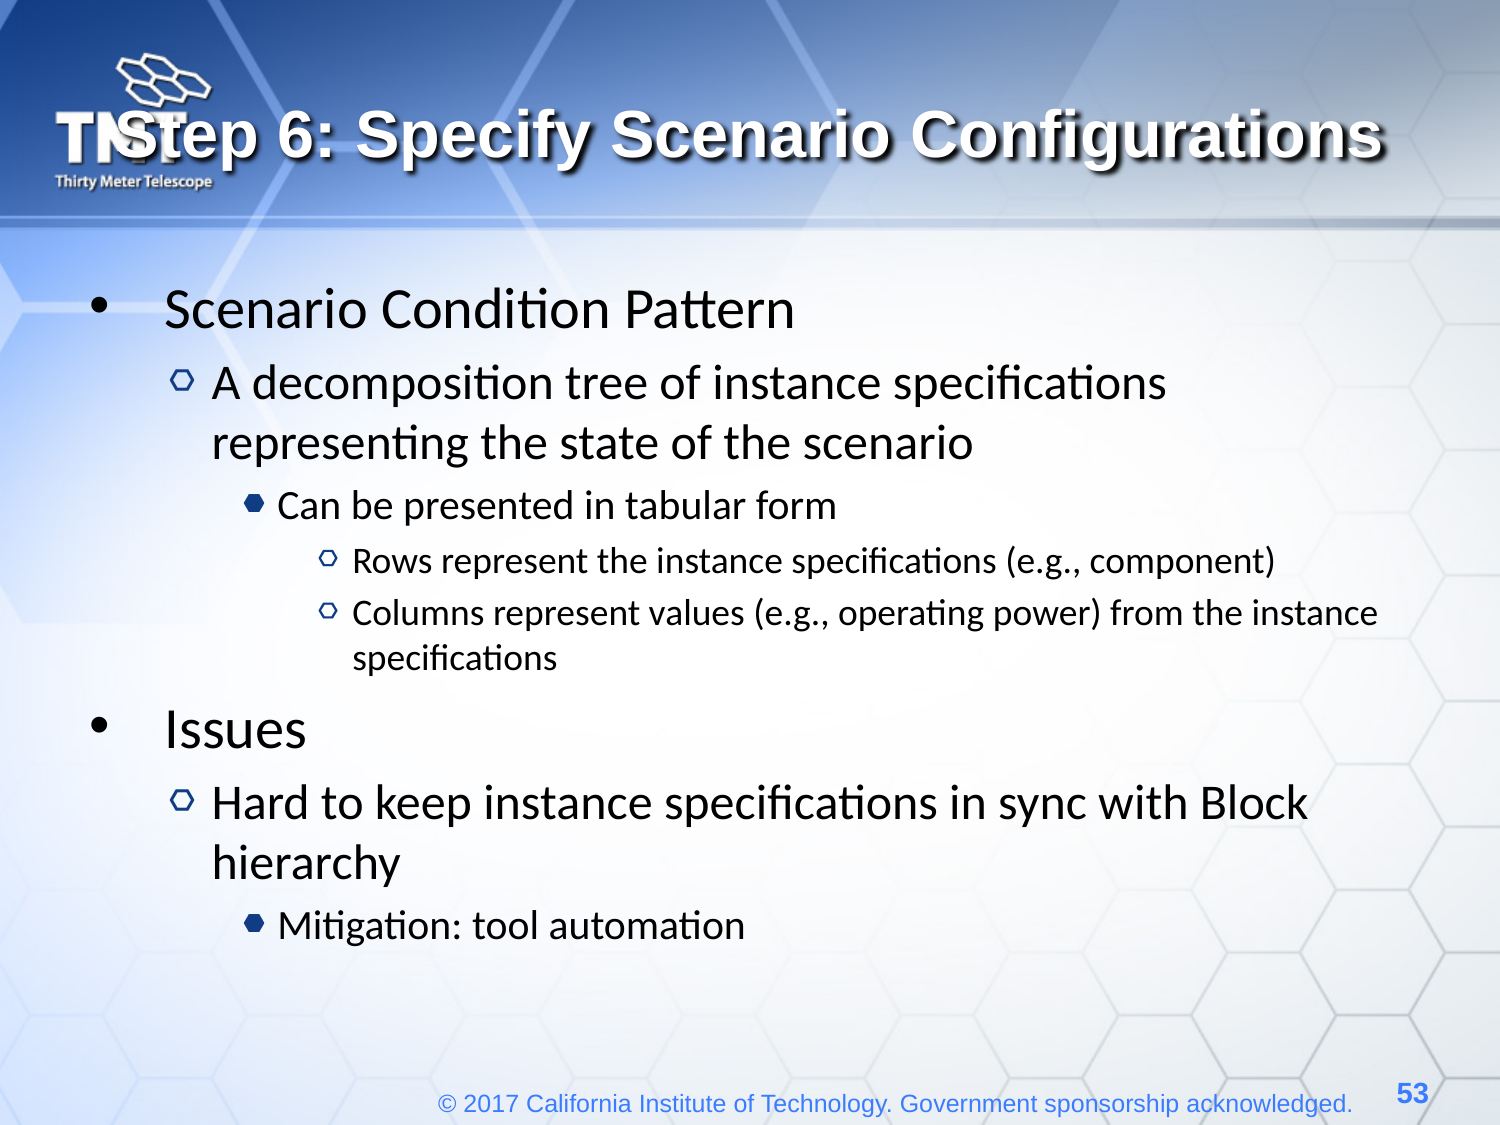

# Step 6: Specify Scenario Configurations
Scenario Condition Pattern
A decomposition tree of instance specifications representing the state of the scenario
Can be presented in tabular form
Rows represent the instance specifications (e.g., component)
Columns represent values (e.g., operating power) from the instance specifications
Issues
Hard to keep instance specifications in sync with Block hierarchy
Mitigation: tool automation